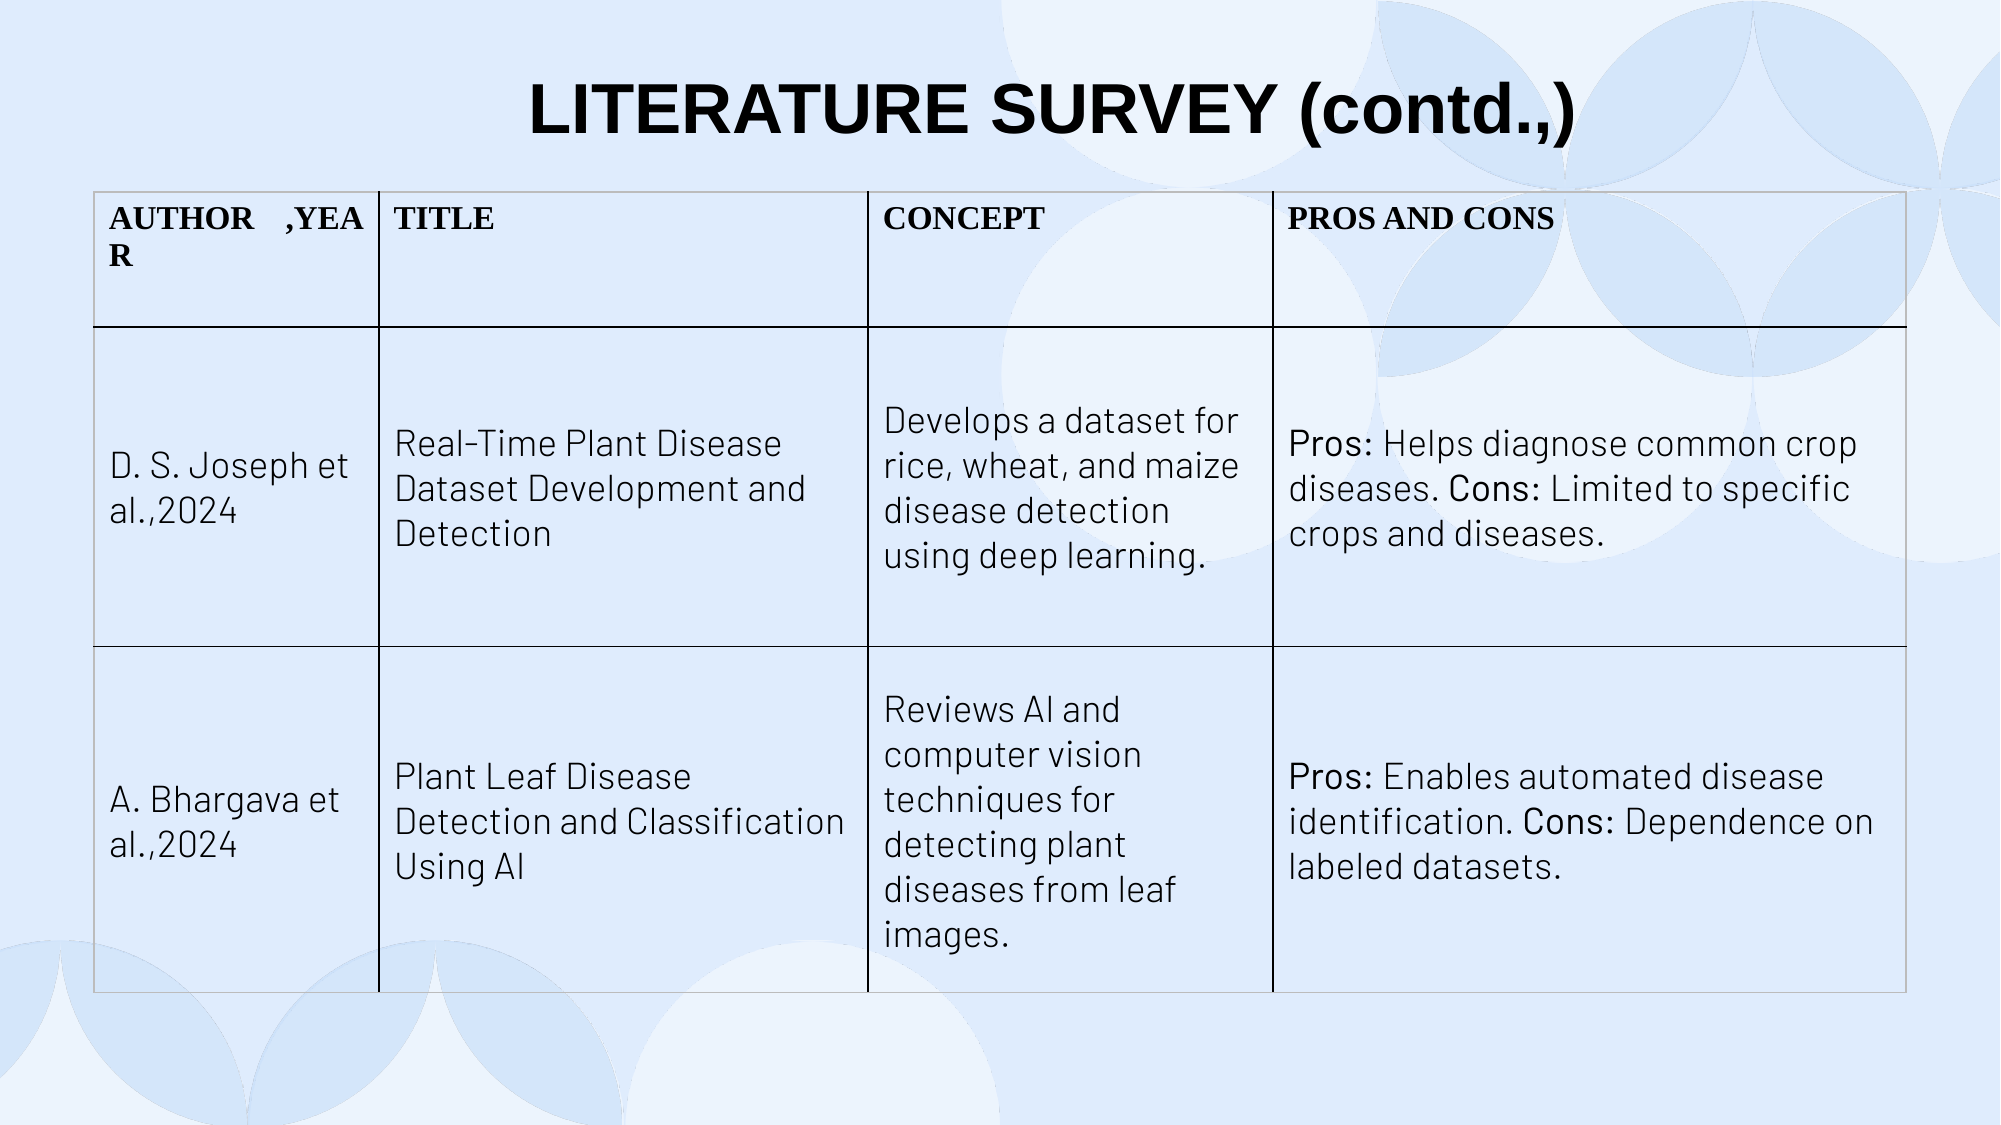

LITERATURE SURVEY (contd.,)
| AUTHOR ,YEAR | TITLE | CONCEPT | PROS AND CONS |
| --- | --- | --- | --- |
| D. S. Joseph et al.,2024 | Real-Time Plant Disease Dataset Development and Detection | Develops a dataset for rice, wheat, and maize disease detection using deep learning. | Pros: Helps diagnose common crop diseases. Cons: Limited to specific crops and diseases. |
| A. Bhargava et al.,2024 | Plant Leaf Disease Detection and Classification Using AI | Reviews AI and computer vision techniques for detecting plant diseases from leaf images. | Pros: Enables automated disease identification. Cons: Dependence on labeled datasets. |